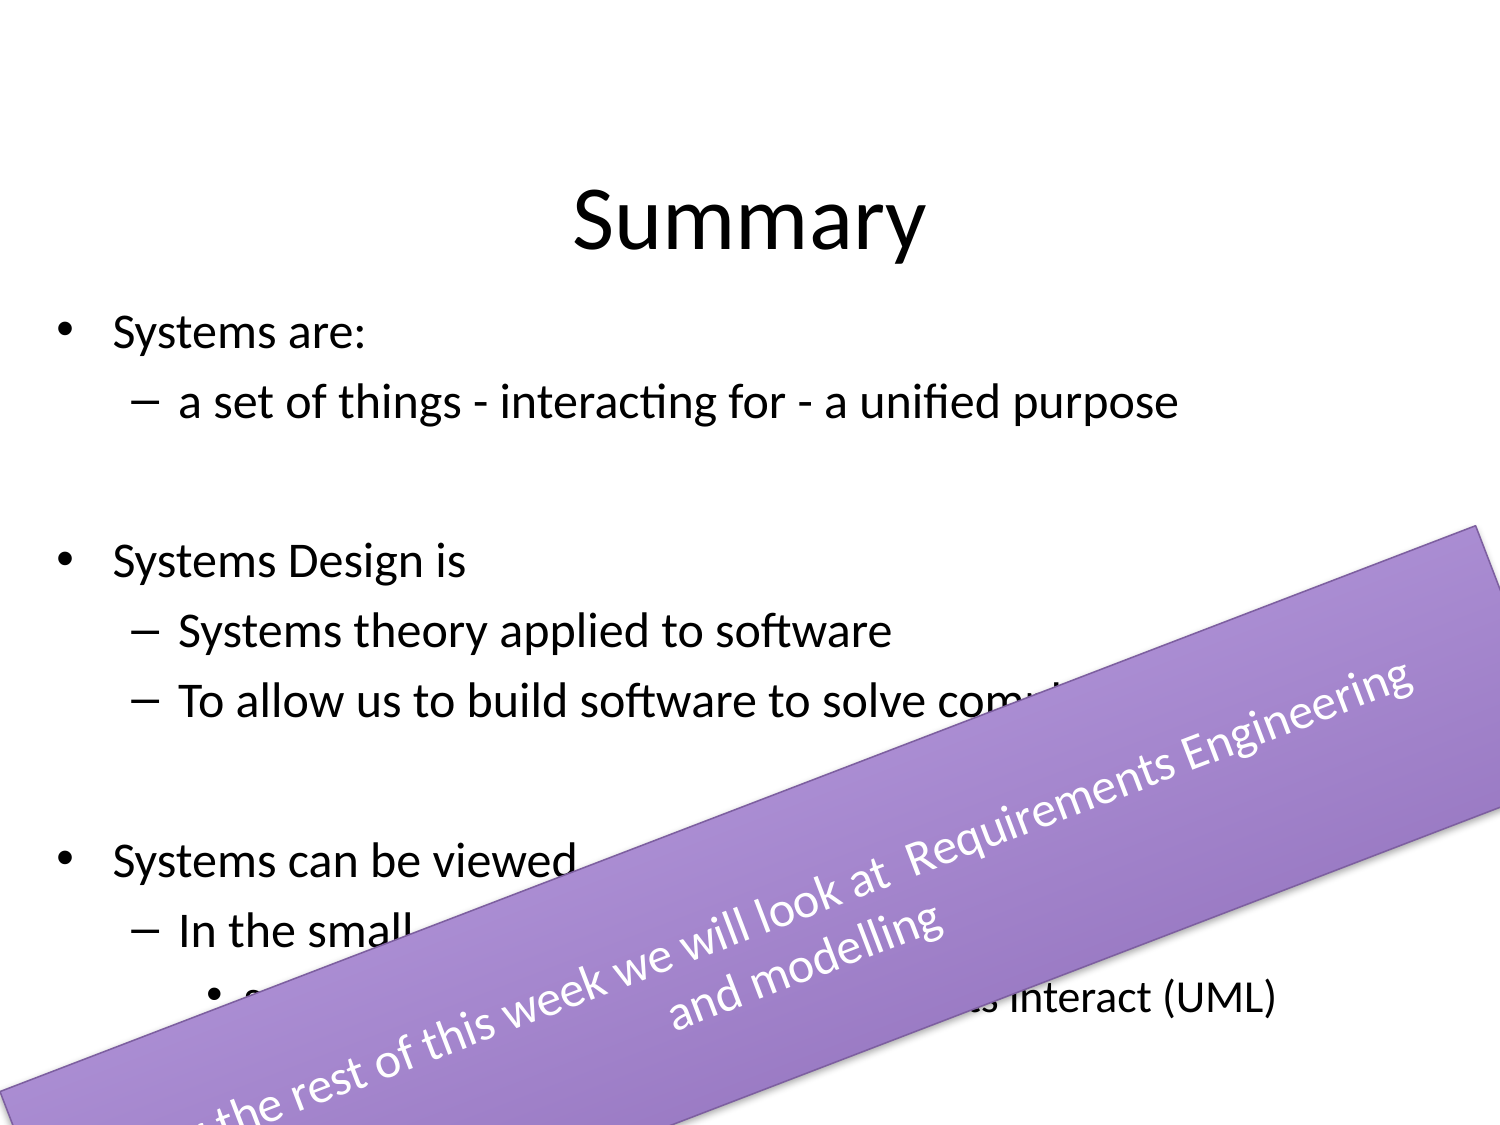

# Summary
Systems are:
a set of things - interacting for - a unified purpose

Systems Design is
Systems theory applied to software
To allow us to build software to solve complex problems

Systems can be viewed
In the small
specific descriptions of how components interact (UML)
For the rest of this week we will look at  Requirements Engineering
 and modelling